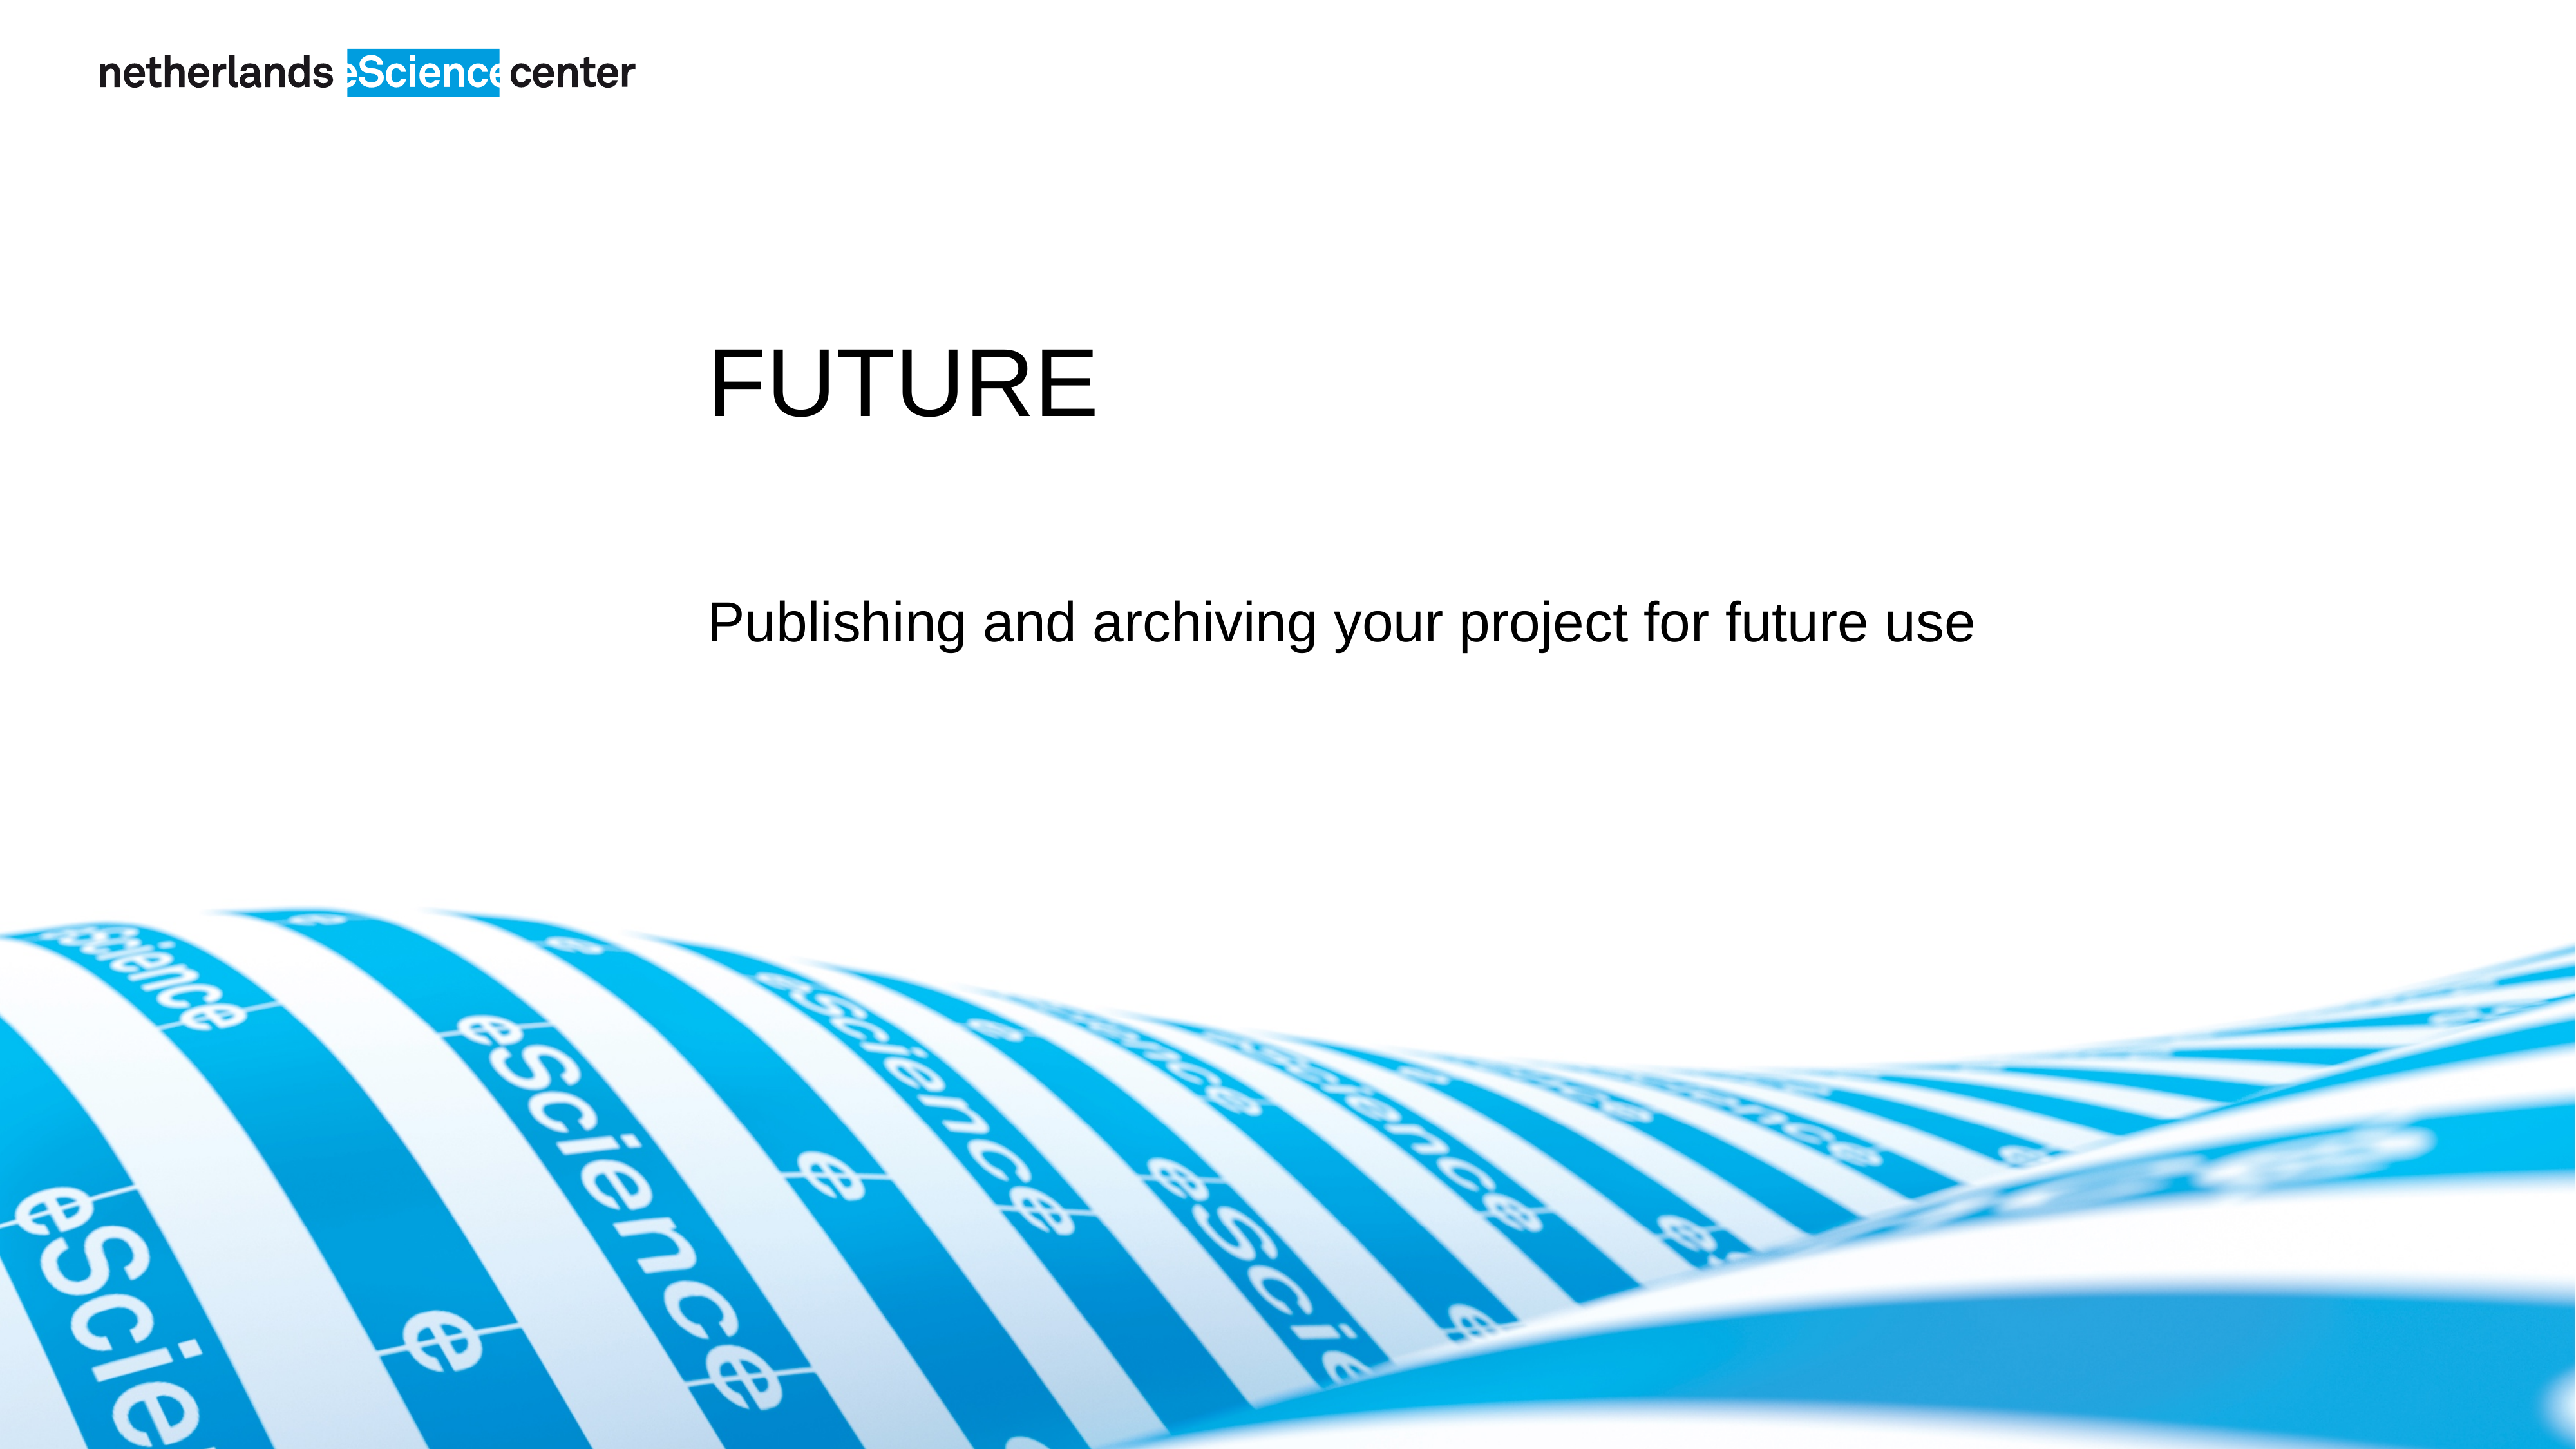

# FUTURE
Publishing and archiving your project for future use